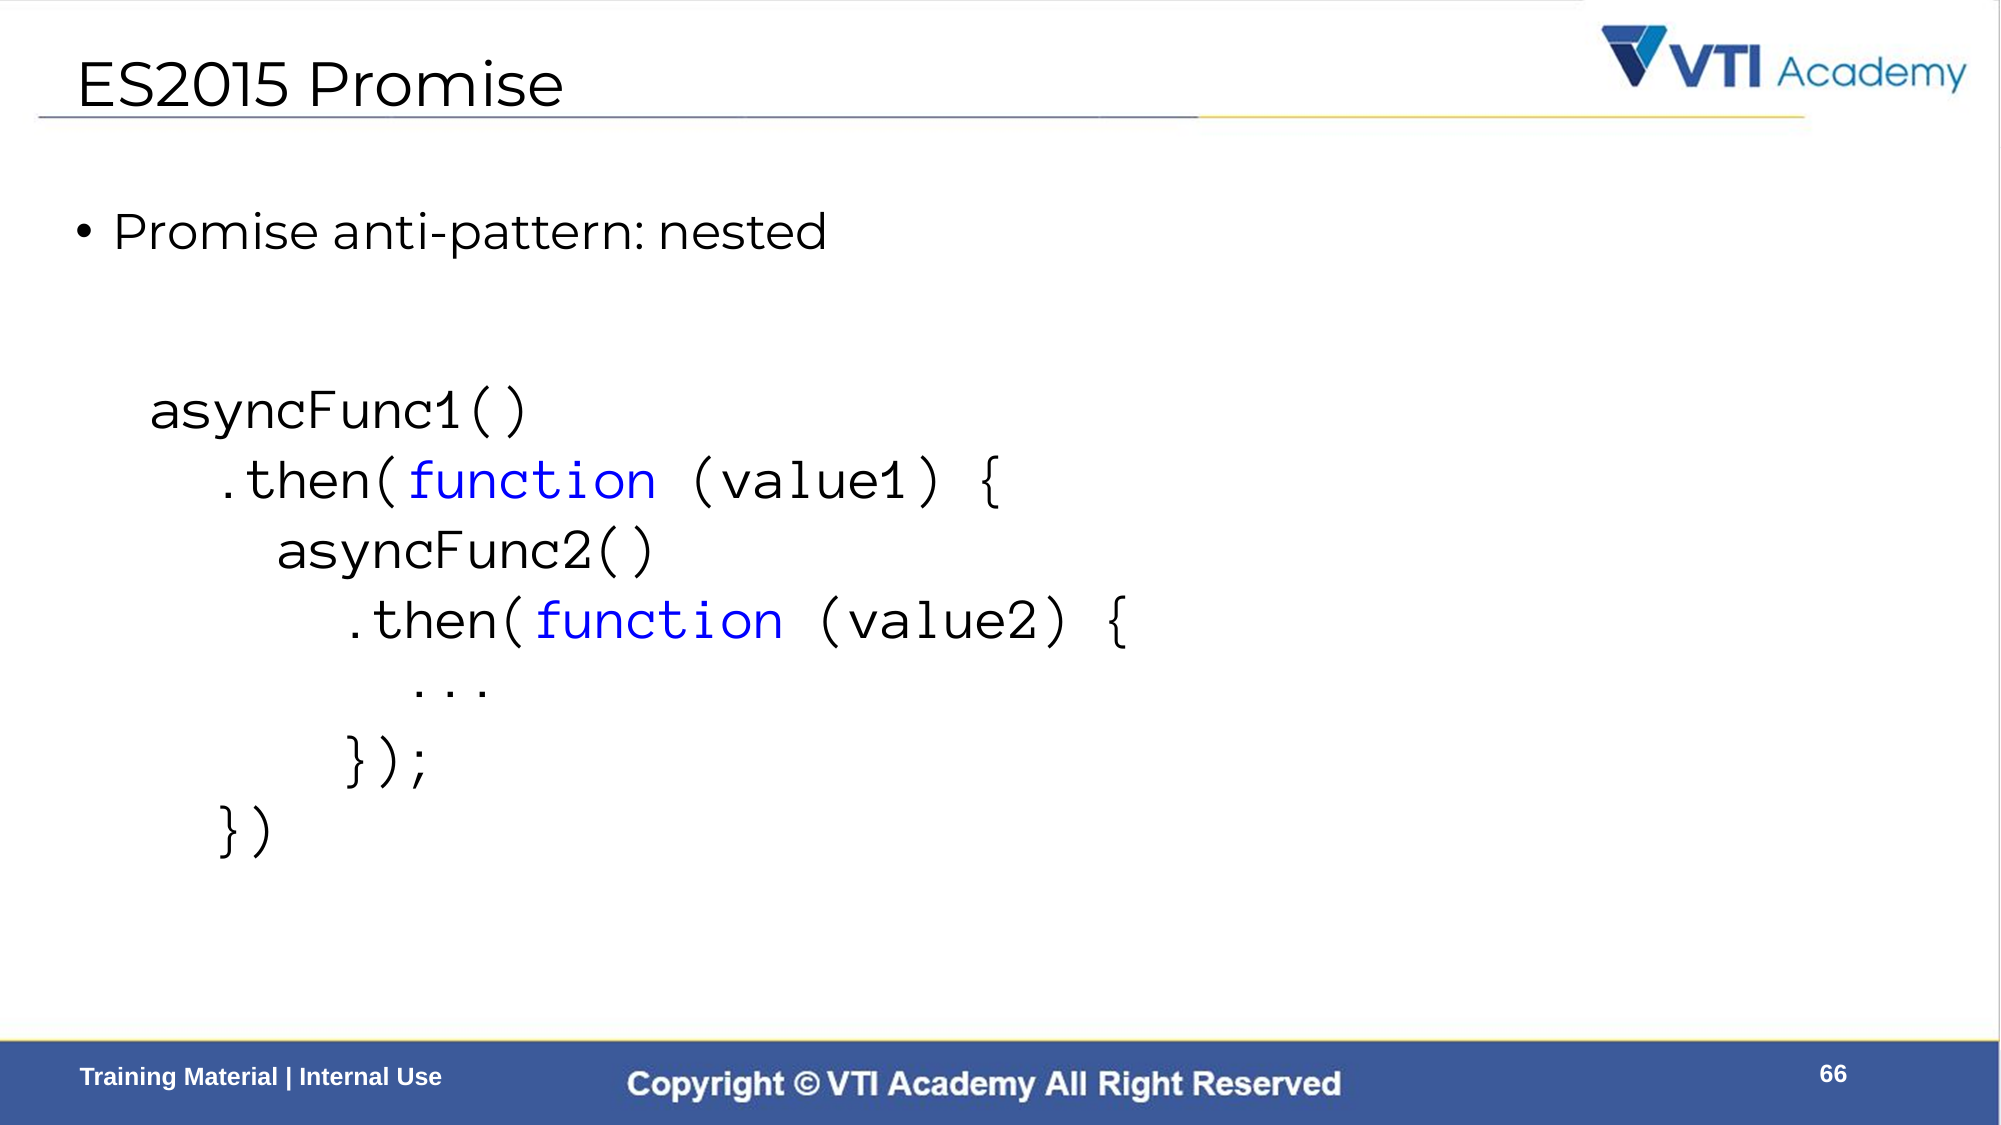

# ES2015 Promise
Promise anti-pattern: nested
asyncFunc1()
  .then(function (value1) {
    asyncFunc2()
      .then(function (value2) {
        ···
      });
  })
66
Training Material | Internal Use